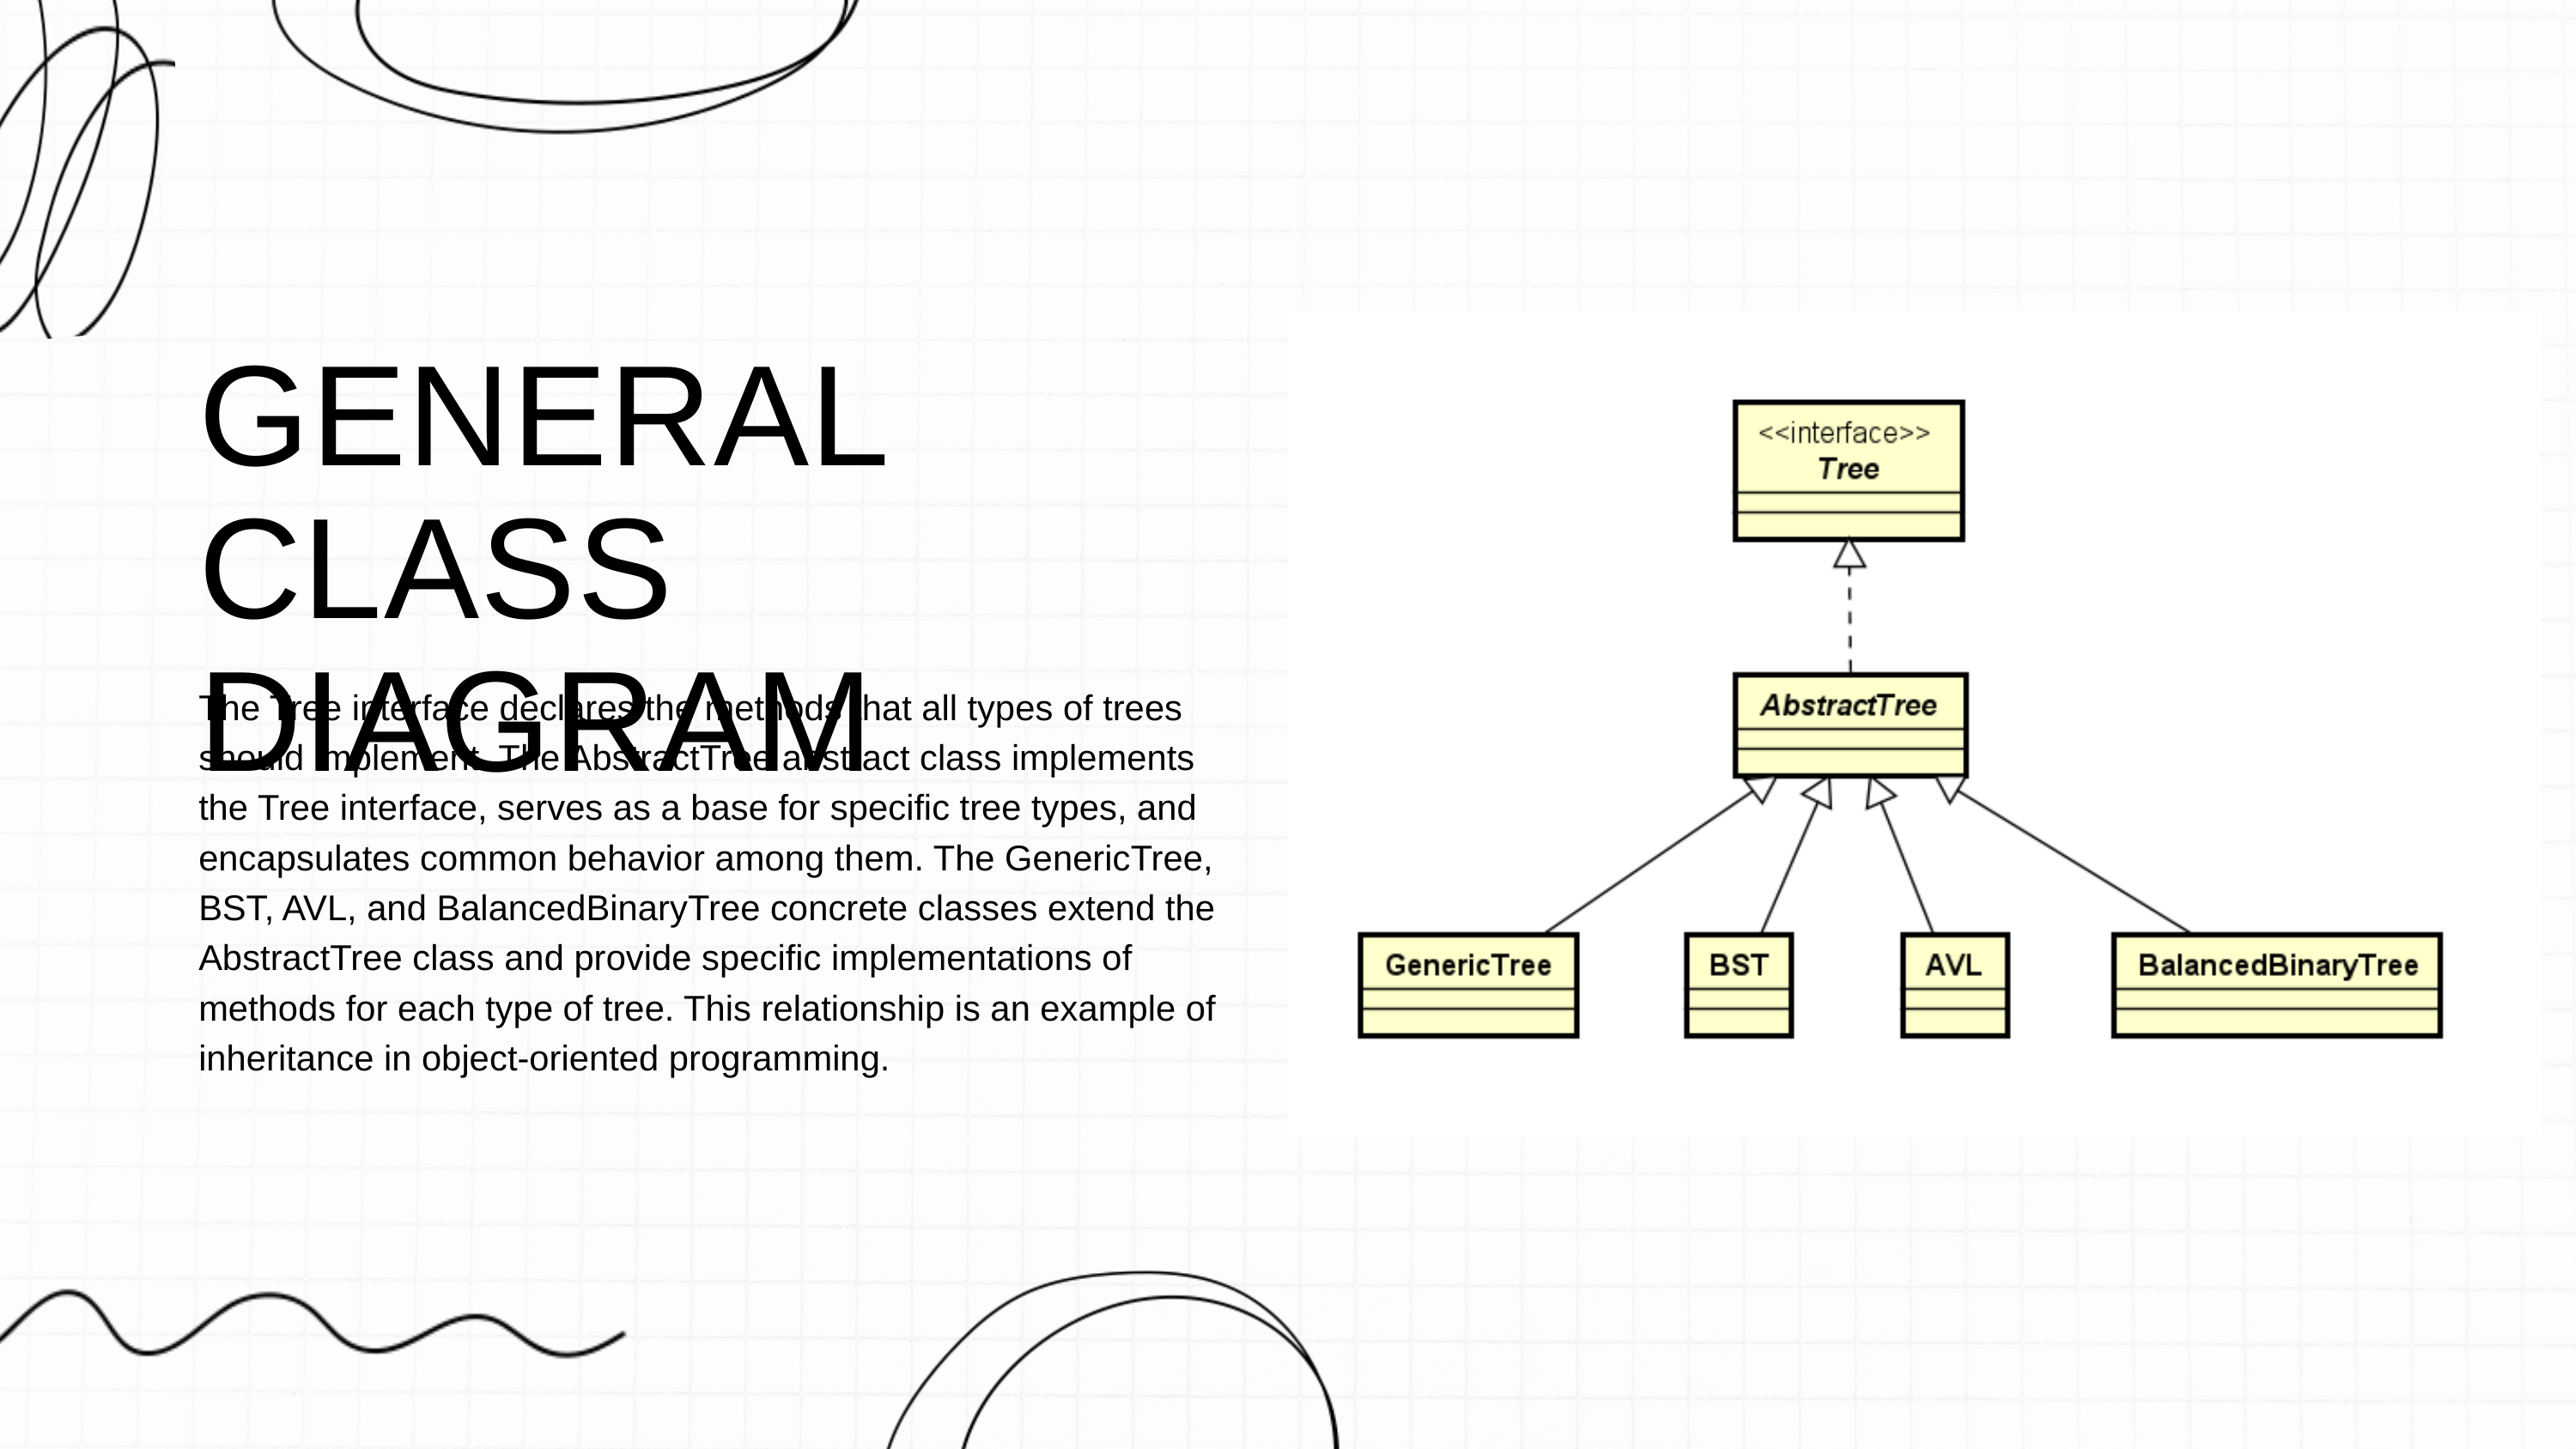

GENERAL CLASS DIAGRAM
The Tree interface declares the methods that all types of trees should implement. The AbstractTree abstract class implements the Tree interface, serves as a base for specific tree types, and encapsulates common behavior among them. The GenericTree, BST, AVL, and BalancedBinaryTree concrete classes extend the AbstractTree class and provide specific implementations of methods for each type of tree. This relationship is an example of inheritance in object-oriented programming.